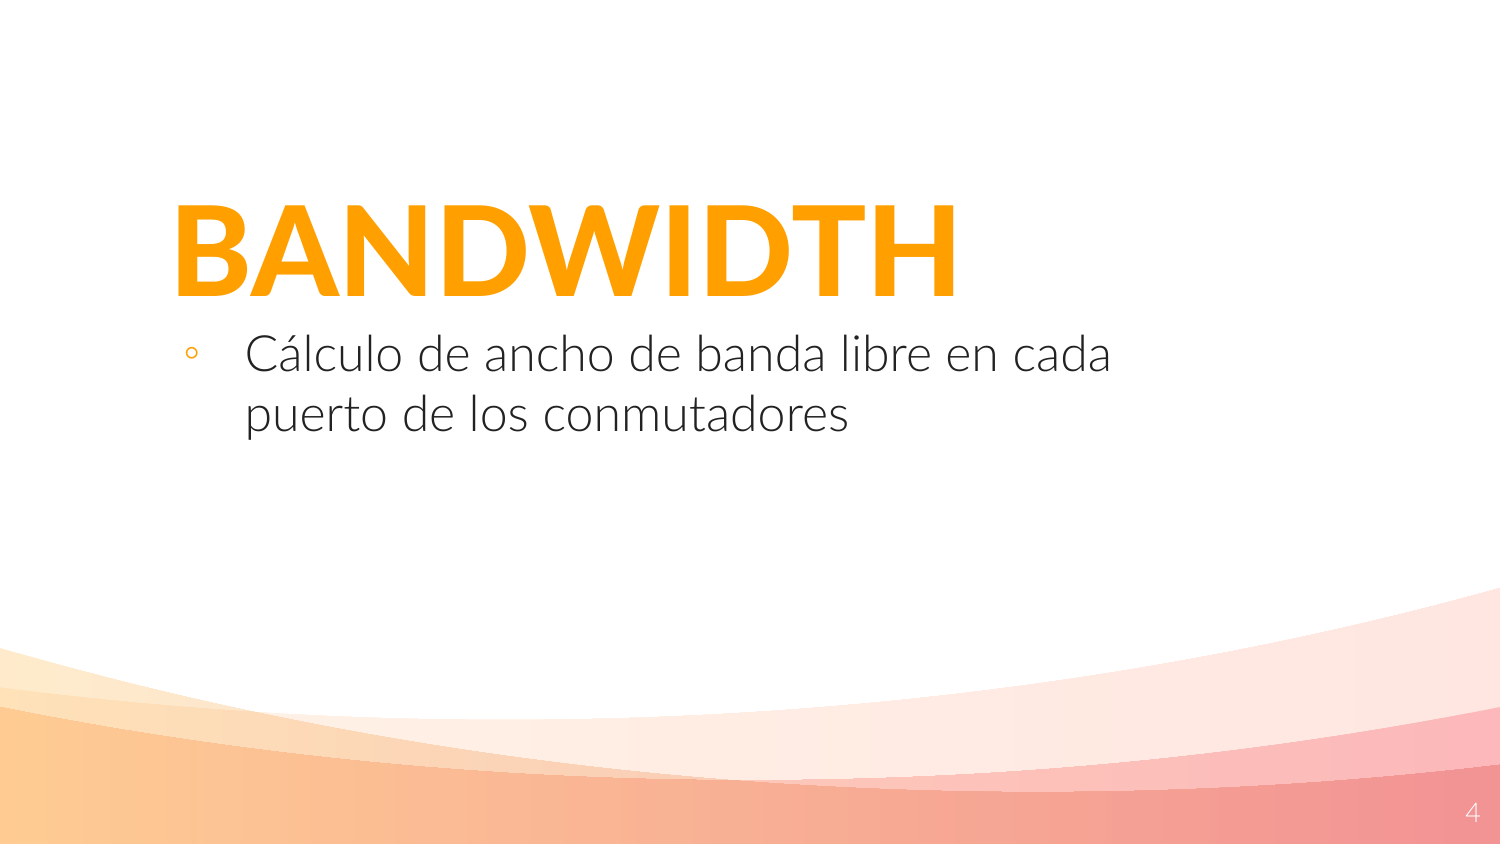

BANDWIDTH
Cálculo de ancho de banda libre en cada puerto de los conmutadores
4